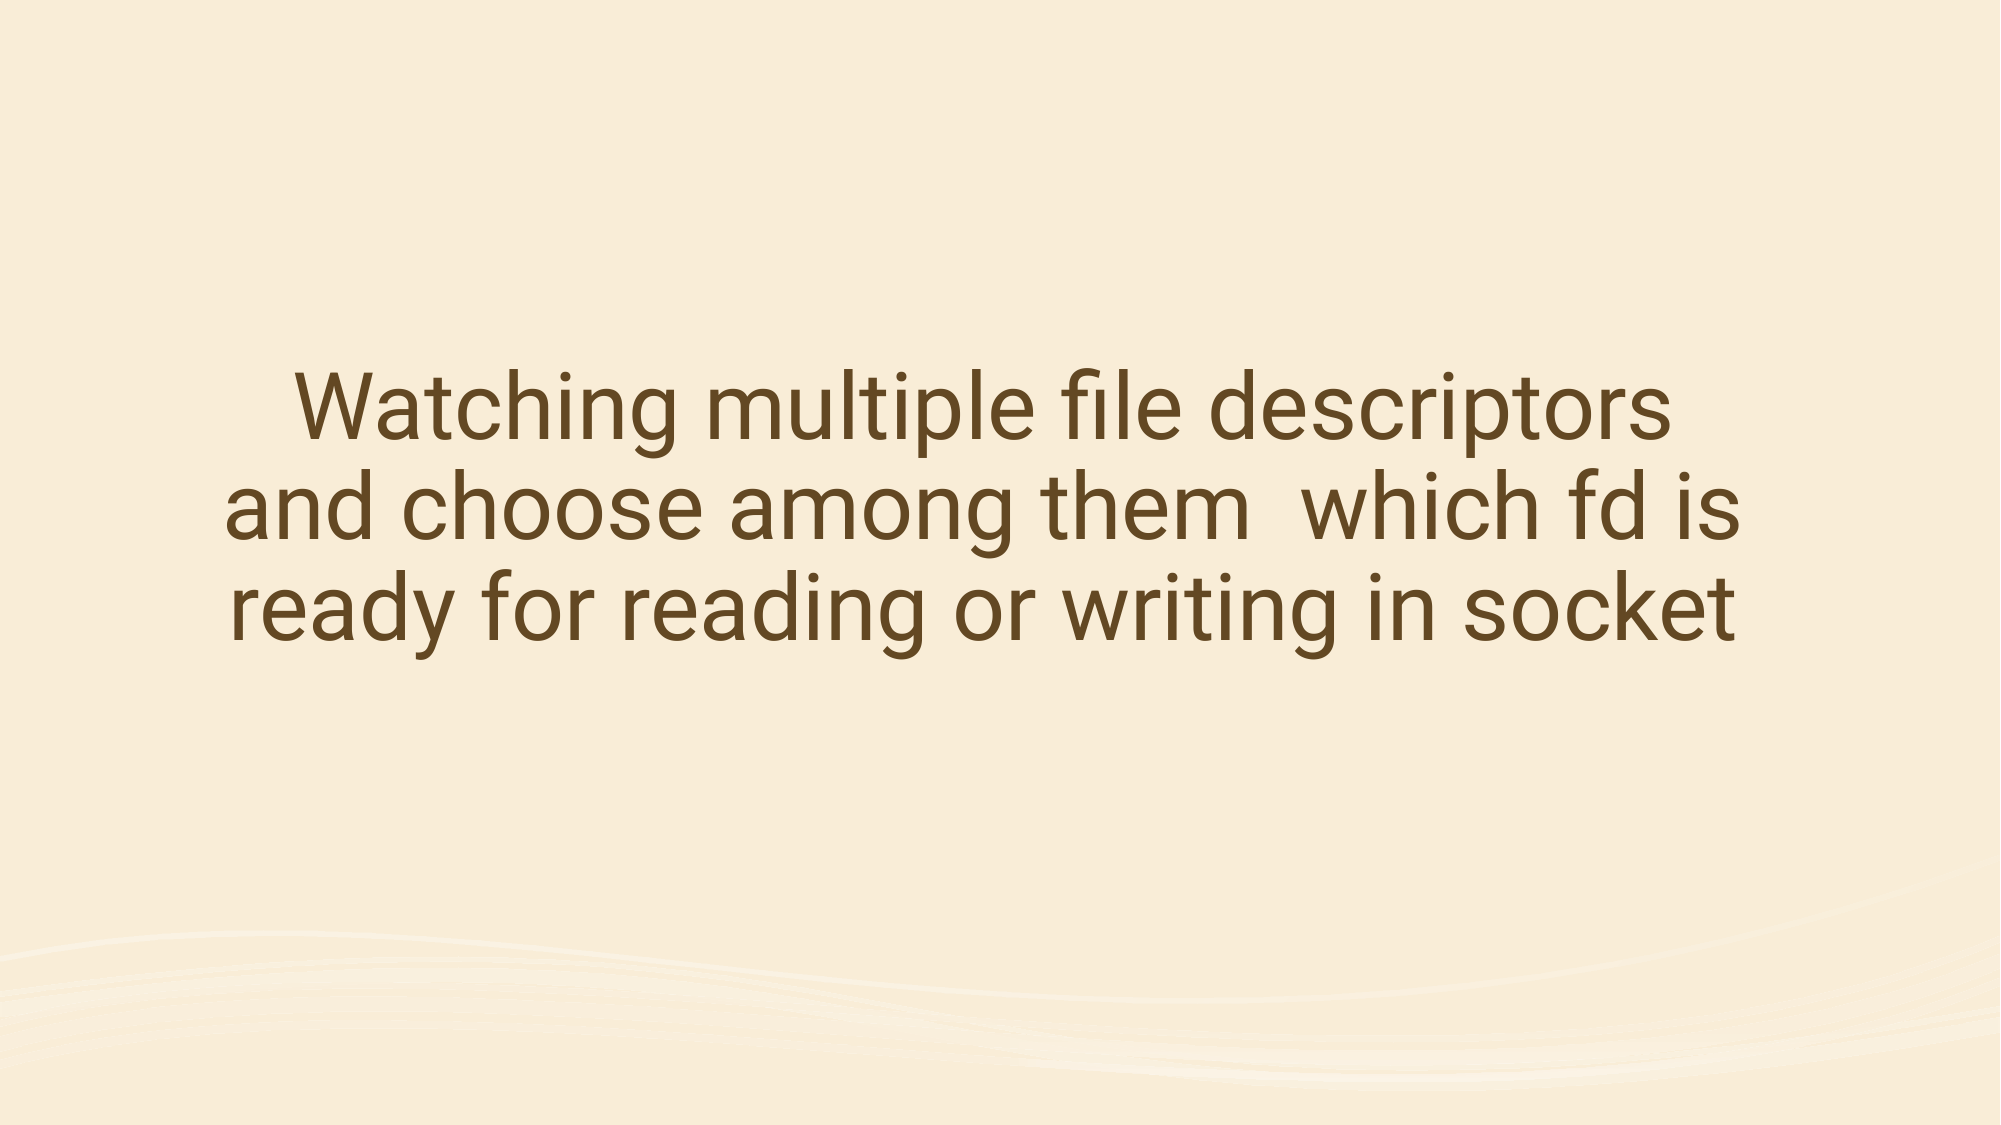

Watching multiple file descriptors and choose among them  which fd is ready for reading or writing in socket